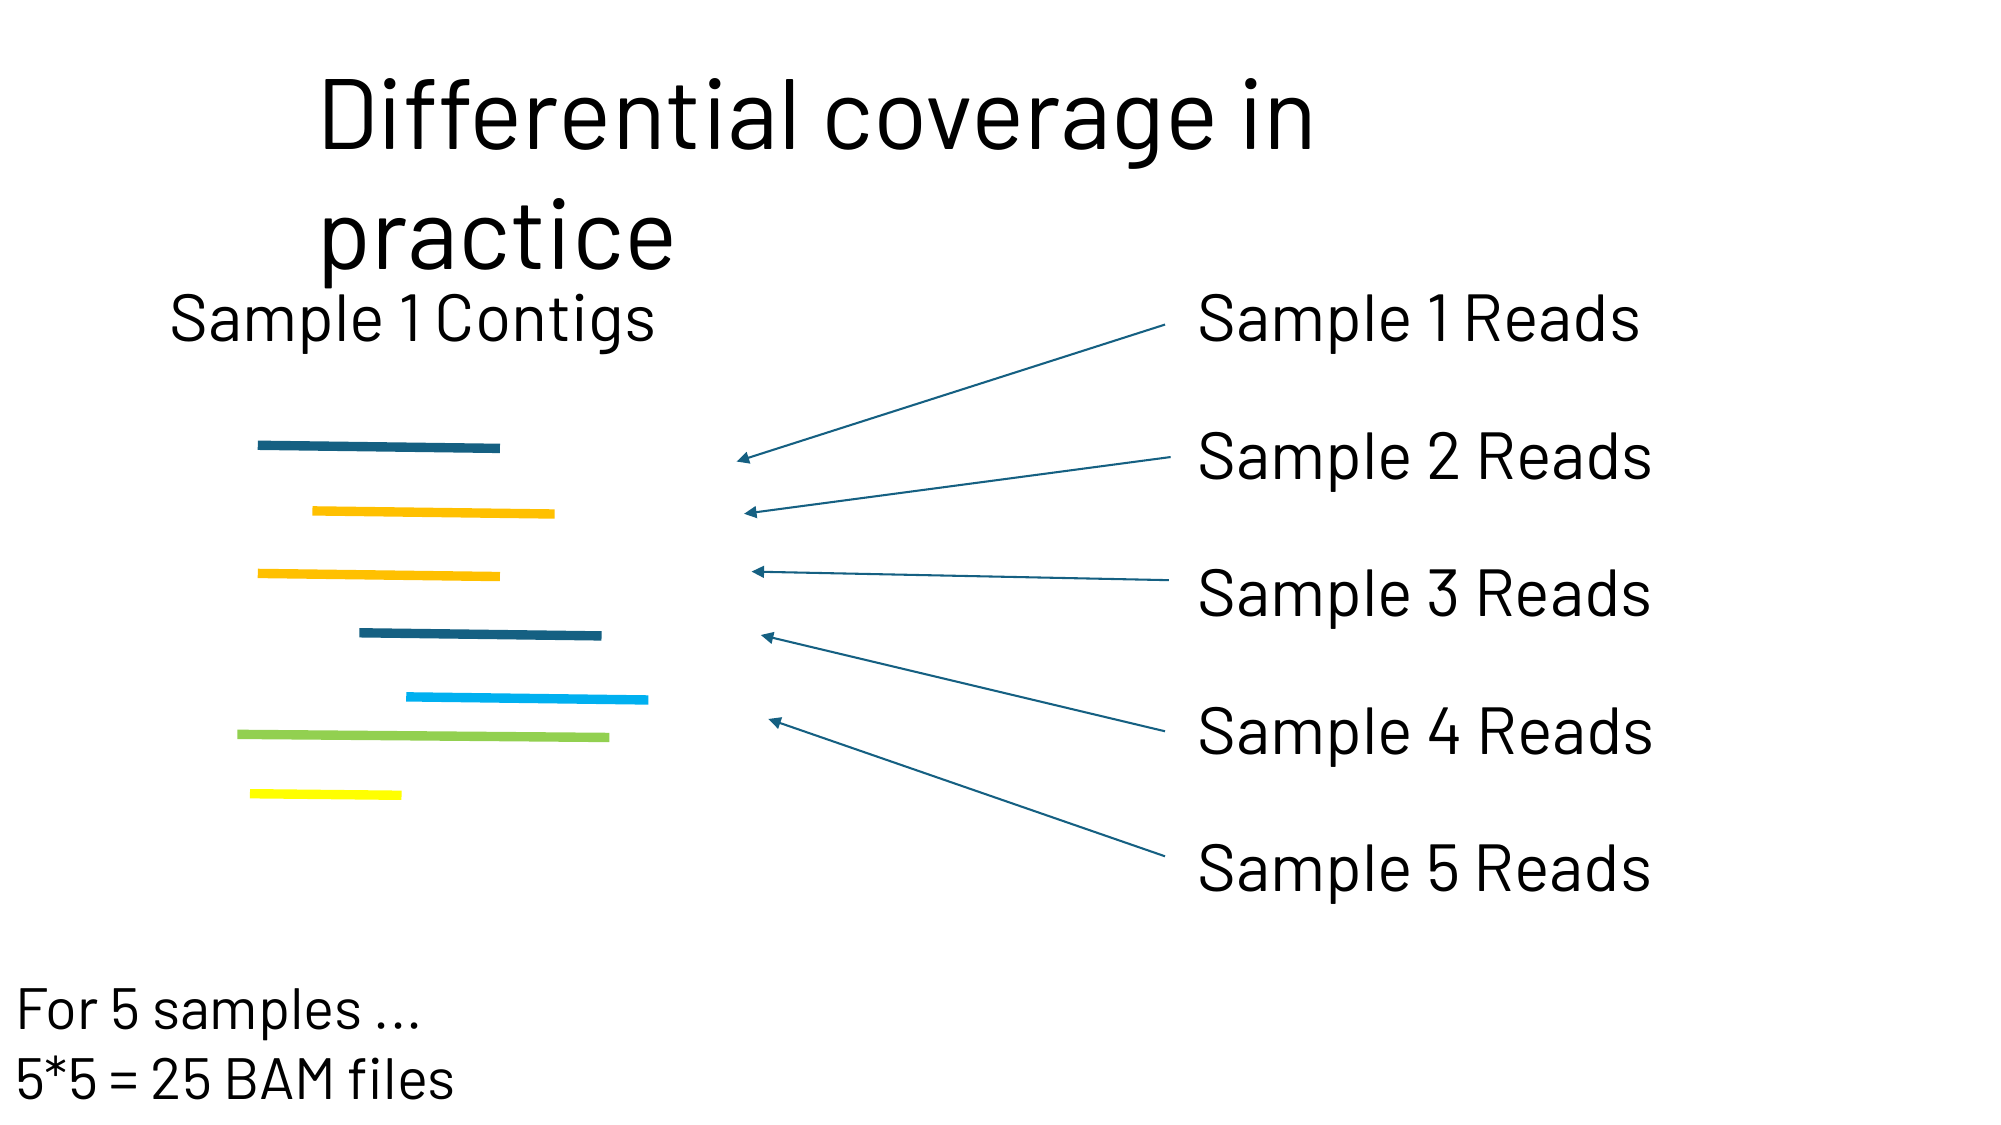

Differential coverage in practice
Sample 1 Reads
Sample 1 Contigs
Sample 2 Reads
Sample 3 Reads
Sample 4 Reads
Sample 5 Reads
For 5 samples ...
5*5 = 25 BAM files